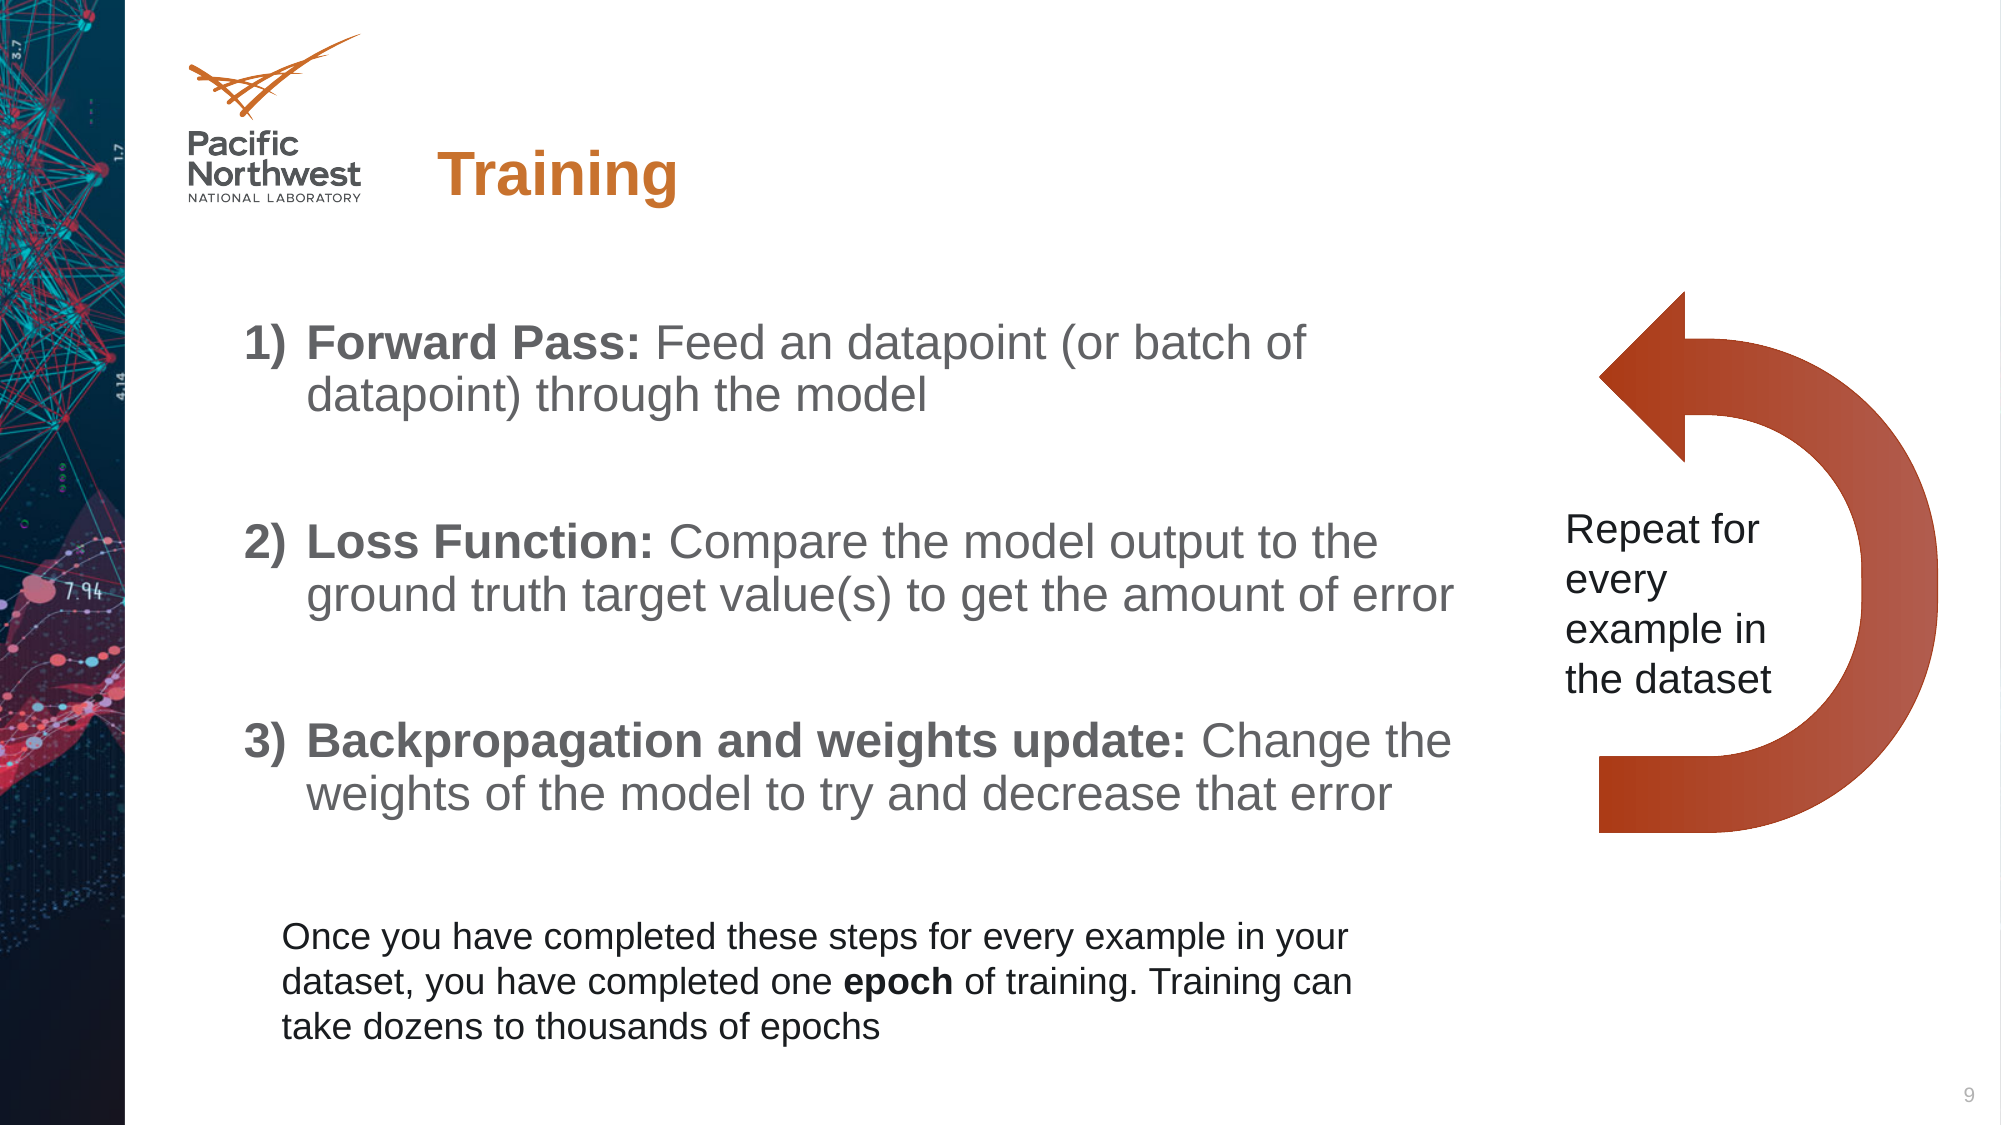

# Training

Forward Pass: Feed an datapoint (or batch of datapoint) through the model

Loss Function: Compare the model output to the ground truth target value(s) to get the amount of error

Backpropagation and weights update: Change the weights of the model to try and decrease that error

Repeat for every example in the dataset
Once you have completed these steps for every example in your dataset, you have completed one epoch of training. Training can take dozens to thousands of epochs
9